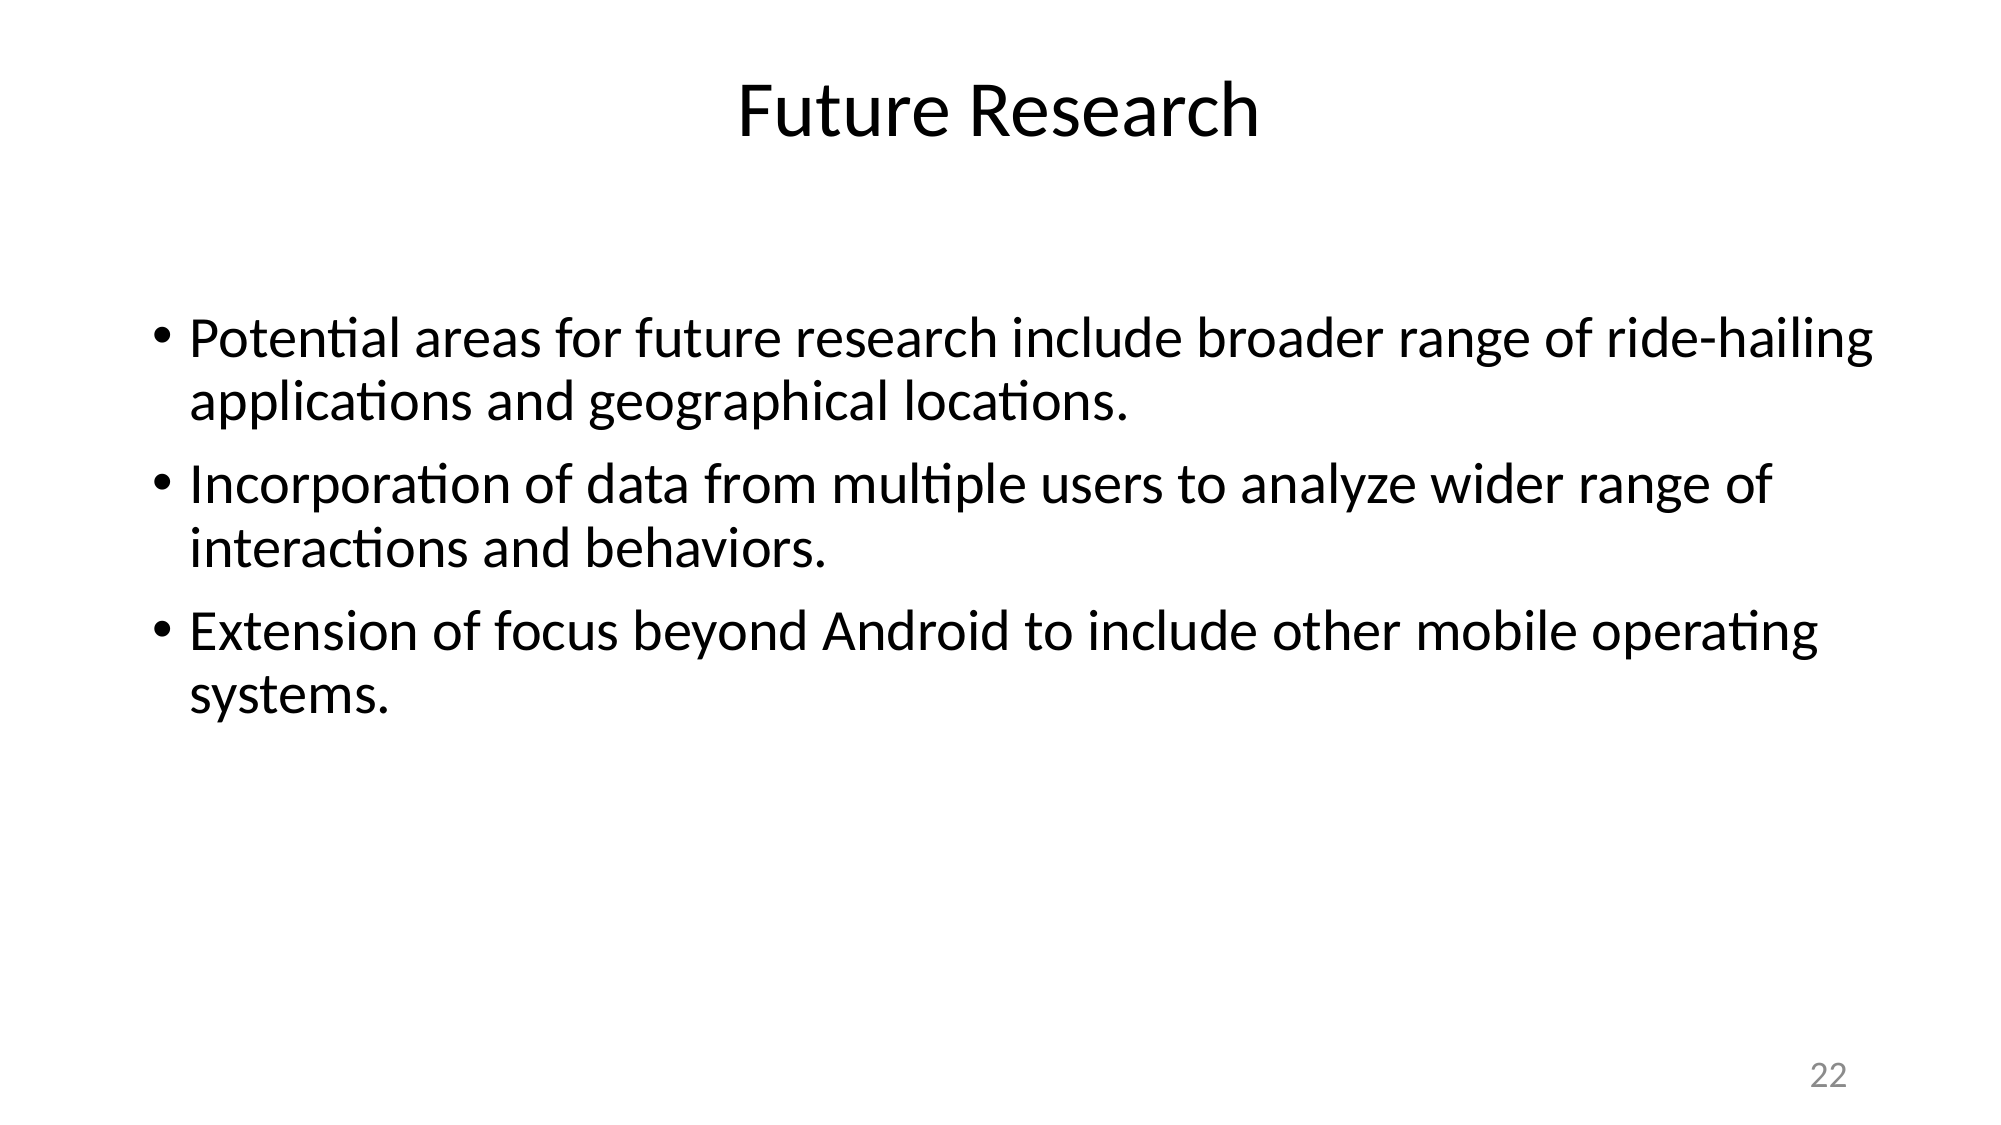

# Future Research
Potential areas for future research include broader range of ride-hailing applications and geographical locations.
Incorporation of data from multiple users to analyze wider range of interactions and behaviors.
Extension of focus beyond Android to include other mobile operating systems.
22